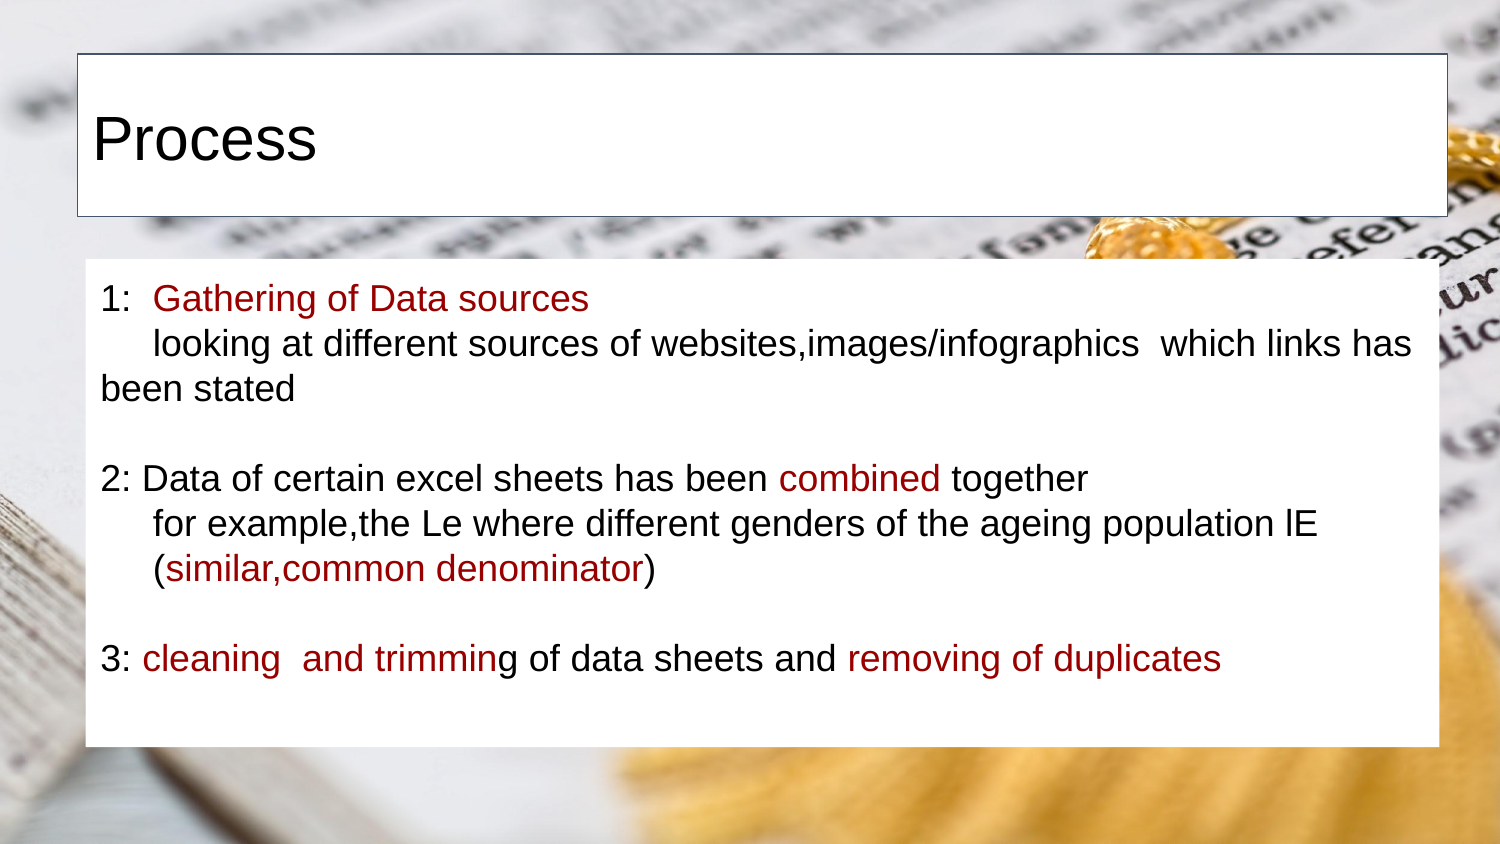

Process
Links :

1:  Gathering of Data sources
     looking at different sources of websites,images/infographics  which links has been stated

2: Data of certain excel sheets has been combined together
     for example,the Le where different genders of the ageing population lE
     (similar,common denominator)

3: cleaning  and trimming of data sheets and removing of duplicates